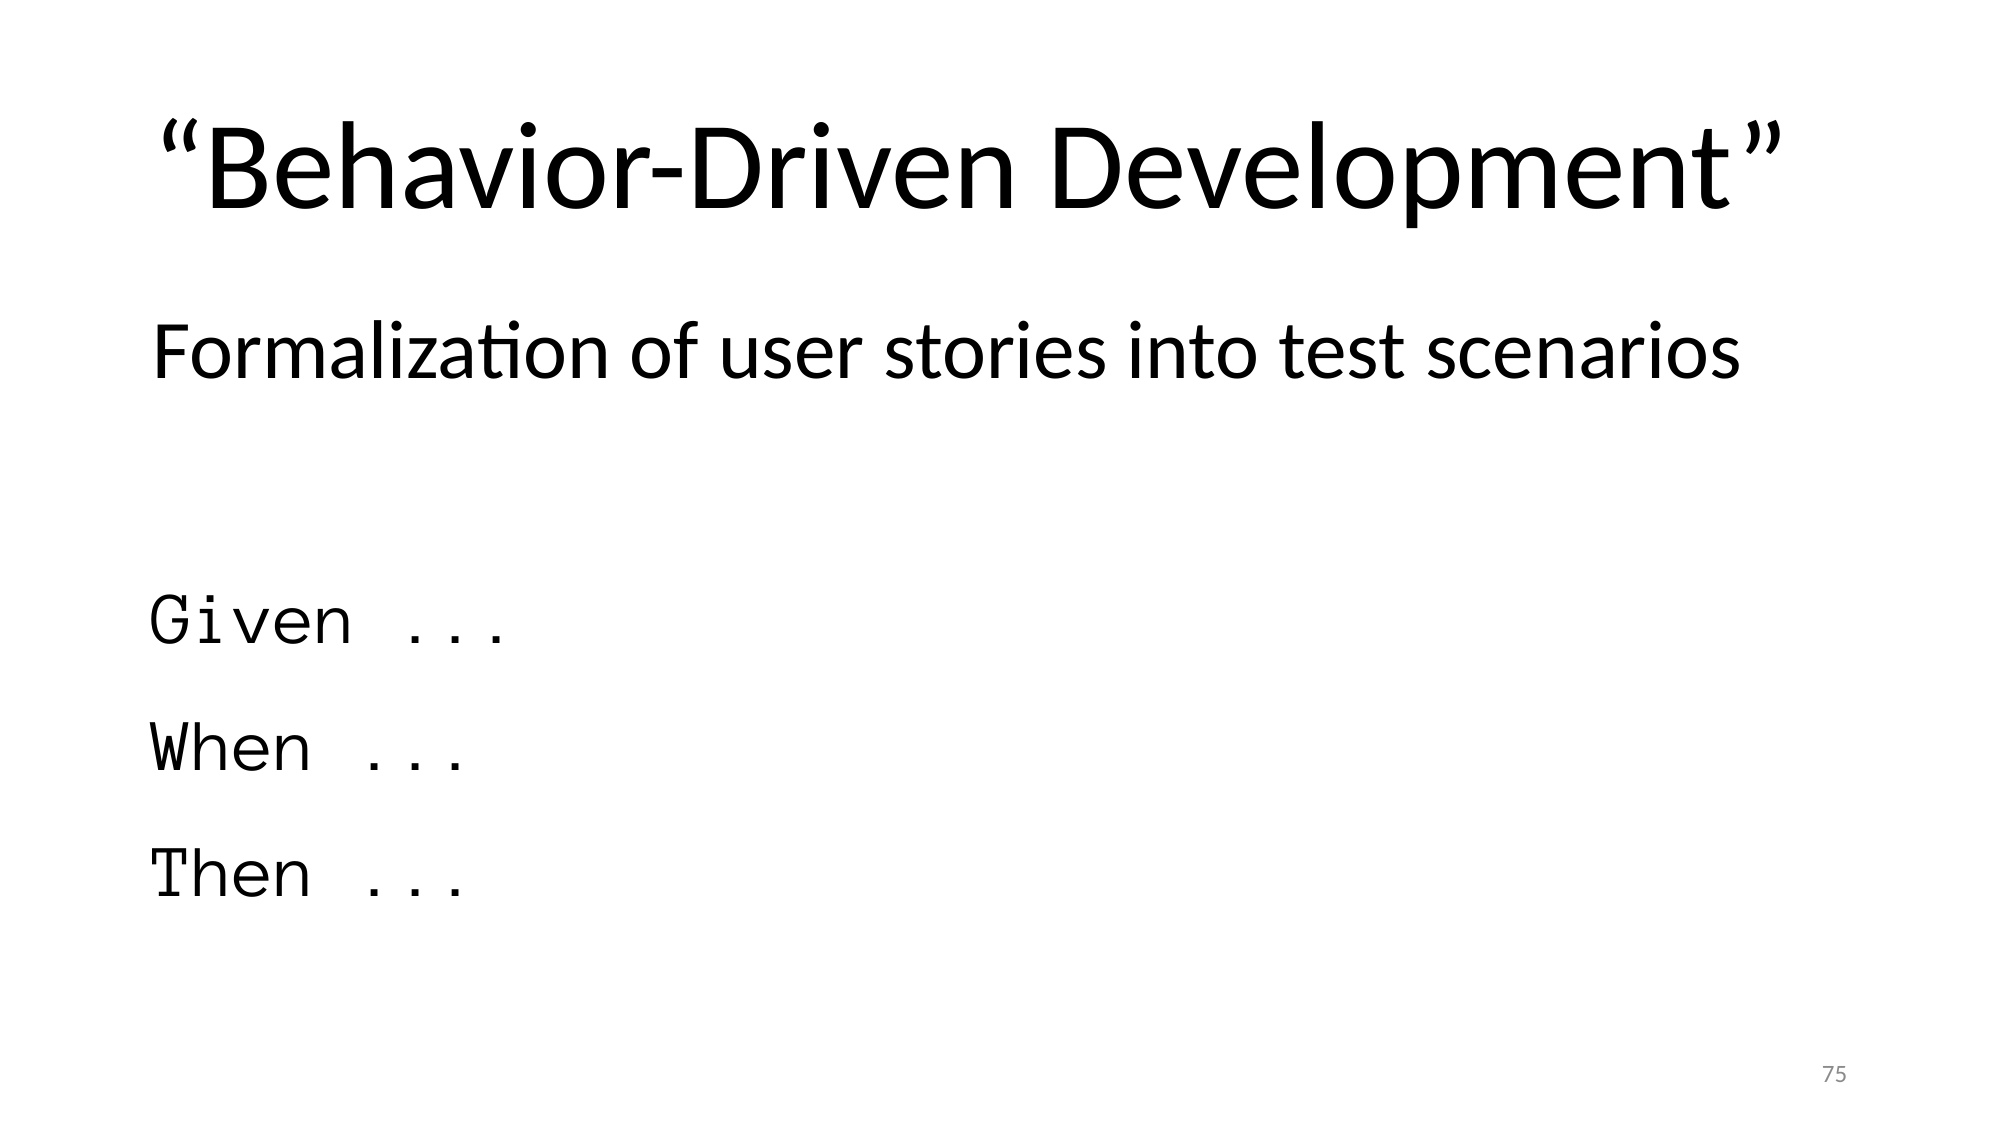

# “Behavior-Driven Development”
Formalization of user stories into test scenarios

Given ...
When ...
Then ...
75